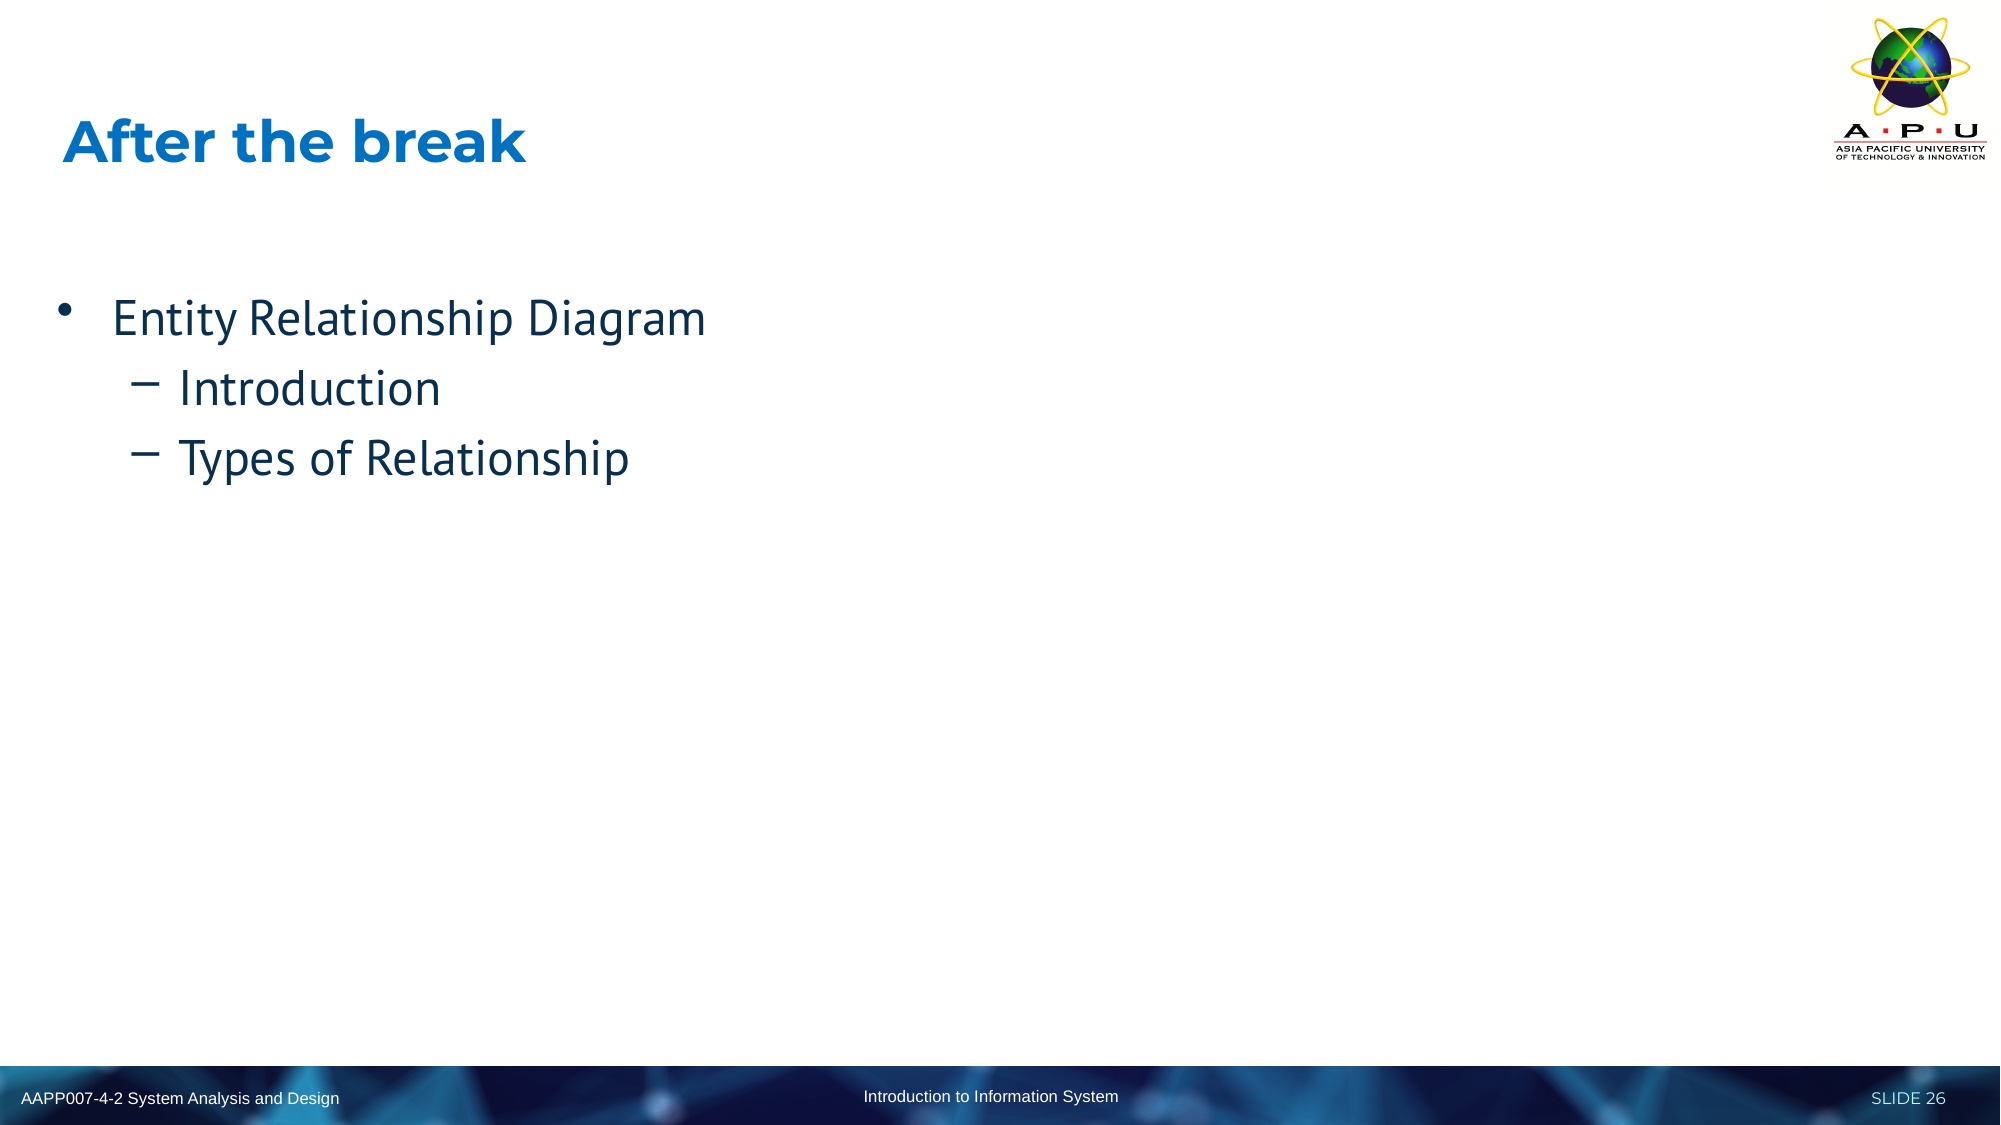

# After the break
Entity Relationship Diagram
Introduction
Types of Relationship